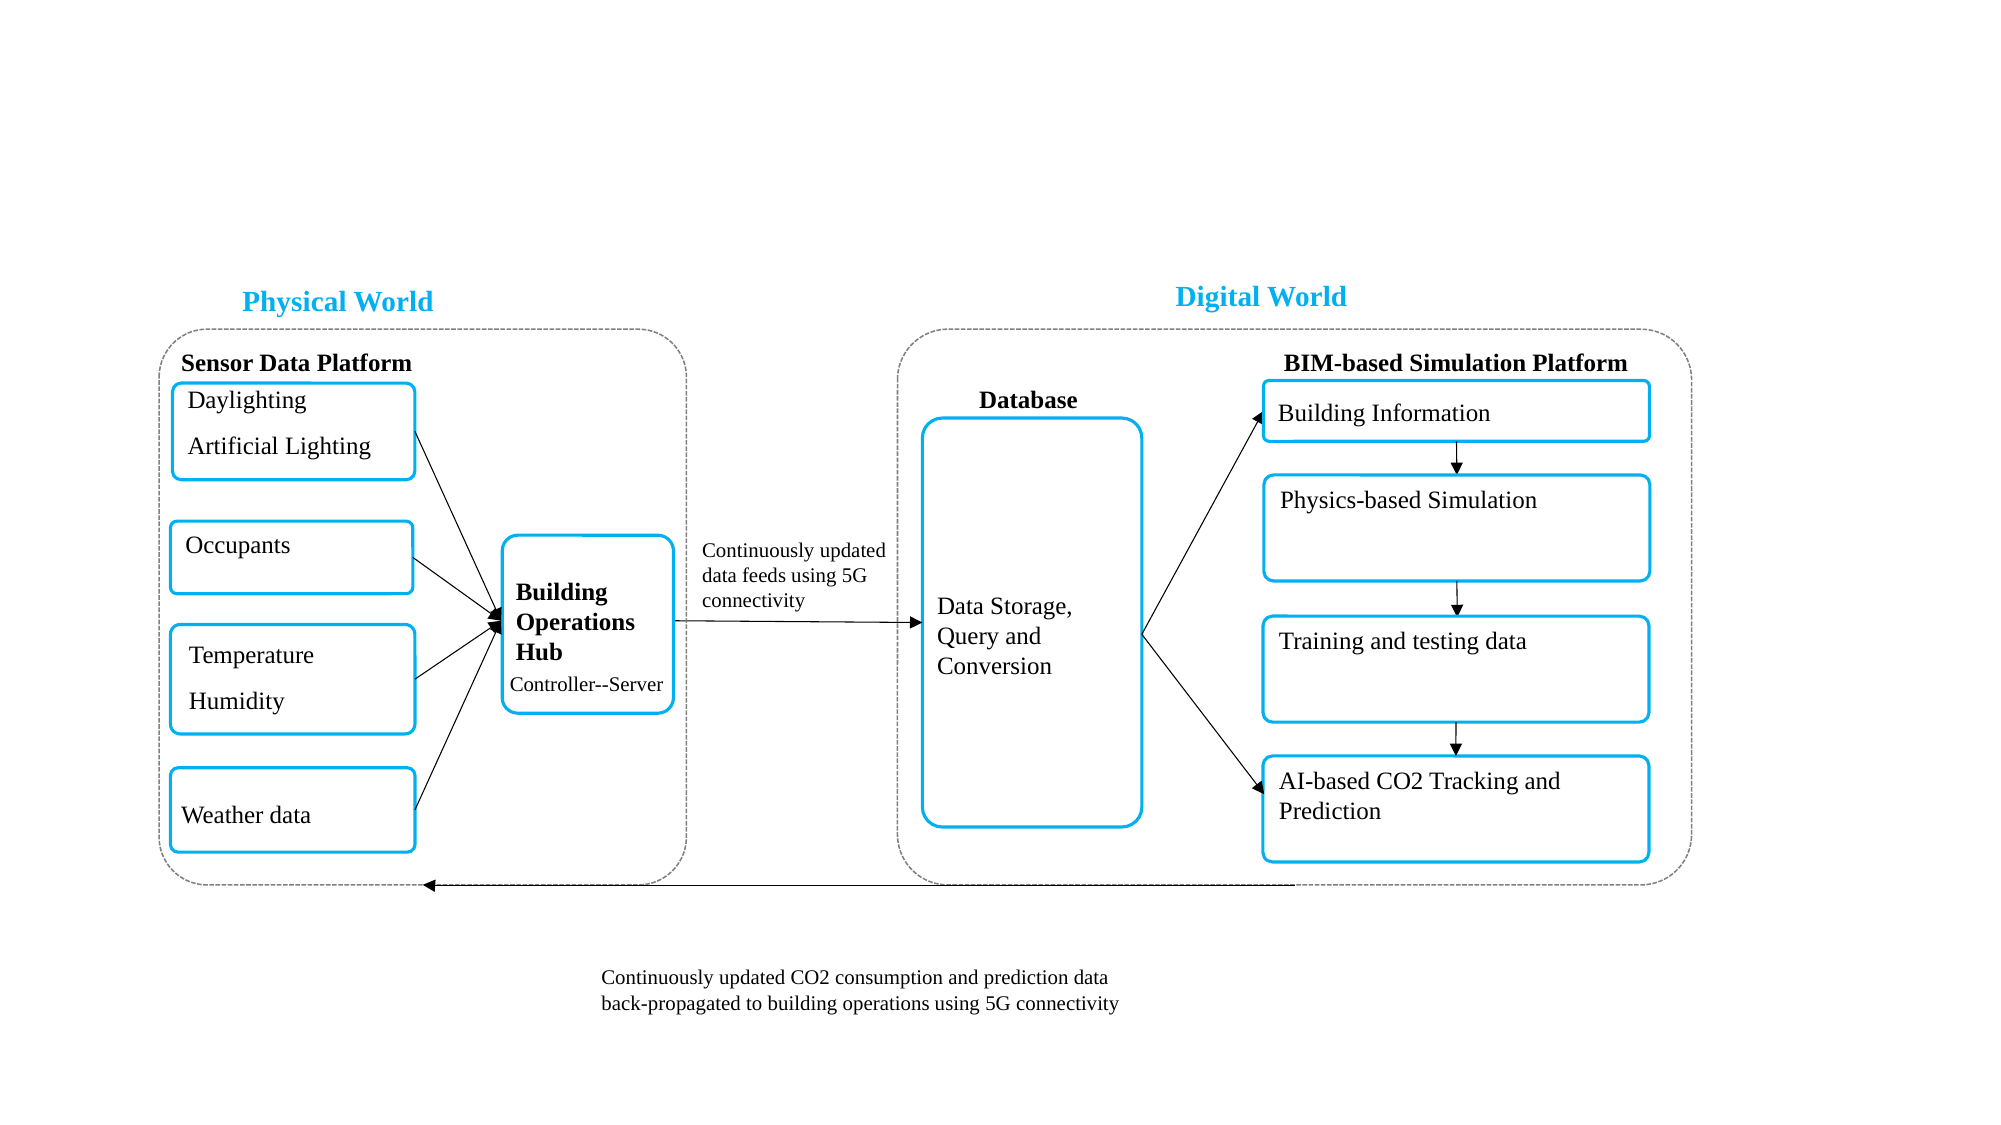

Digital World
Physical World

Sensor Data Platform

Daylighting
Artificial Lighting
Temperature
Humidity
BIM-based Simulation Platform

Database

Building Information

Physics-based Simulation

Occupants
Continuously updated data feeds using 5G connectivity

Building Operations Hub
Data Storage, Query and Conversion

Training and testing data

Controller--Server

AI-based CO2 Tracking and Prediction

Weather data
Continuously updated CO2 consumption and prediction data back-propagated to building operations using 5G connectivity